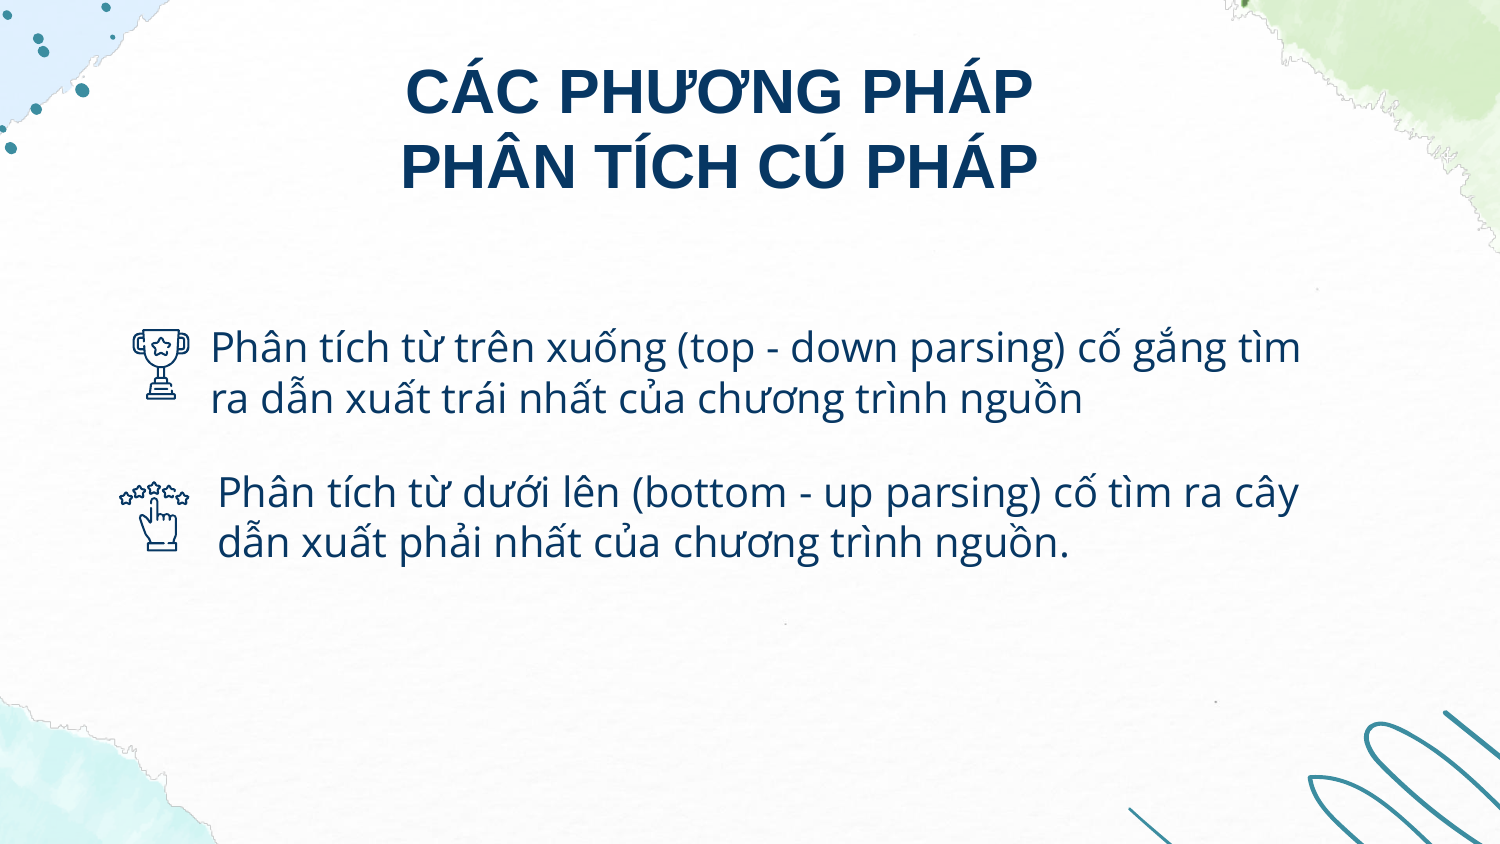

CÁC PHƯƠNG PHÁP PHÂN TÍCH CÚ PHÁP
Phân tích từ trên xuống (top - down parsing) cố gắng tìm ra dẫn xuất trái nhất của chương trình nguồn

Phân tích từ dưới lên (bottom - up parsing) cố tìm ra cây dẫn xuất phải nhất của chương trình nguồn.